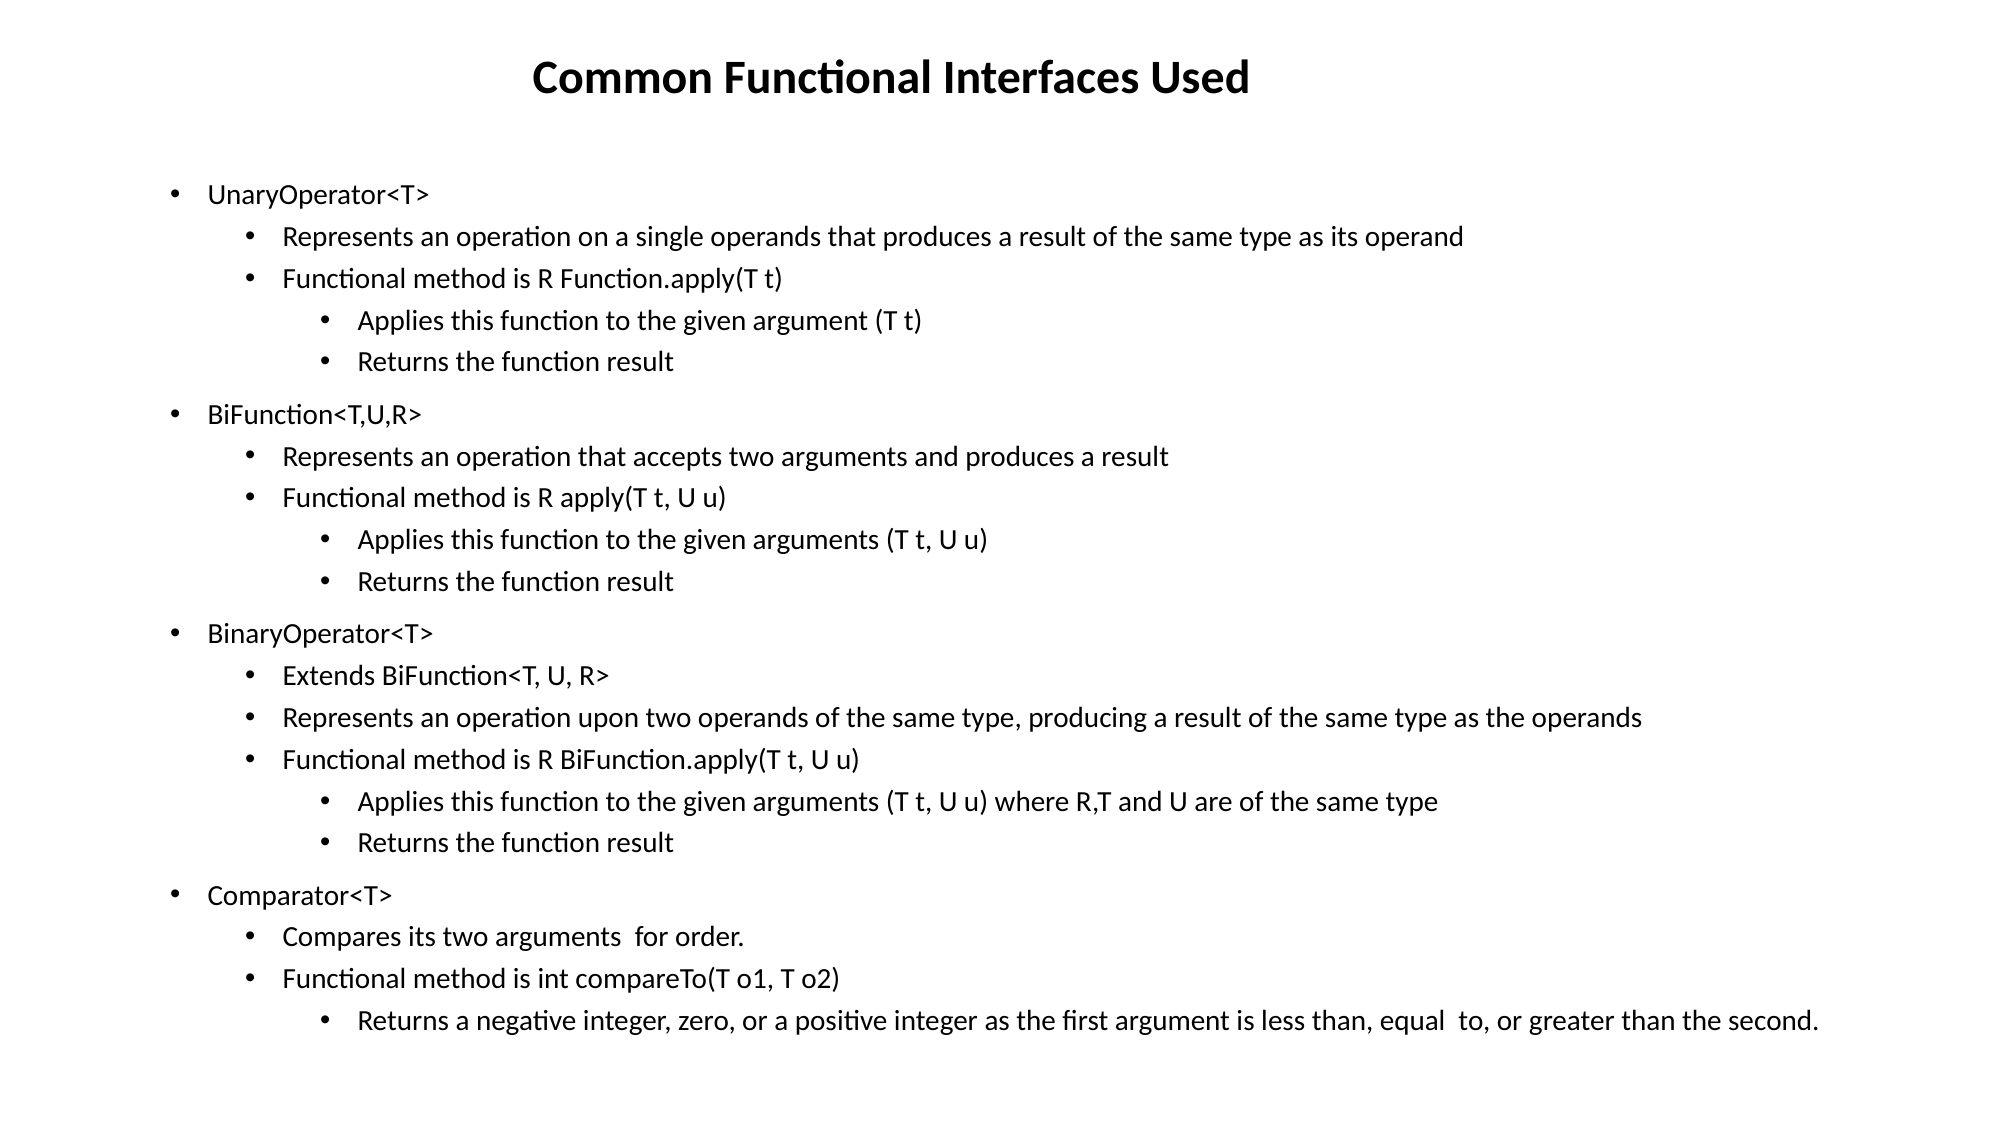

# Common Functional Interfaces Used
UnaryOperator<T>
Represents an operation on a single operands that produces a result of the same type as its operand
Functional method is R Function.apply(T t)
Applies this function to the given argument (T t)
Returns the function result
BiFunction<T,U,R>
Represents an operation that accepts two arguments and produces a result
Functional method is R apply(T t, U u)
Applies this function to the given arguments (T t, U u)
Returns the function result
BinaryOperator<T>
Extends BiFunction<T, U, R>
Represents an operation upon two operands of the same type, producing a result of the same type as the operands
Functional method is R BiFunction.apply(T t, U u)
Applies this function to the given arguments (T t, U u) where R,T and U are of the same type
Returns the function result
Comparator<T>
Compares its two arguments  for order.
Functional method is int compareTo(T o1, T o2)
Returns a negative integer, zero, or a positive integer as the first argument is less than, equal  to, or greater than the second.